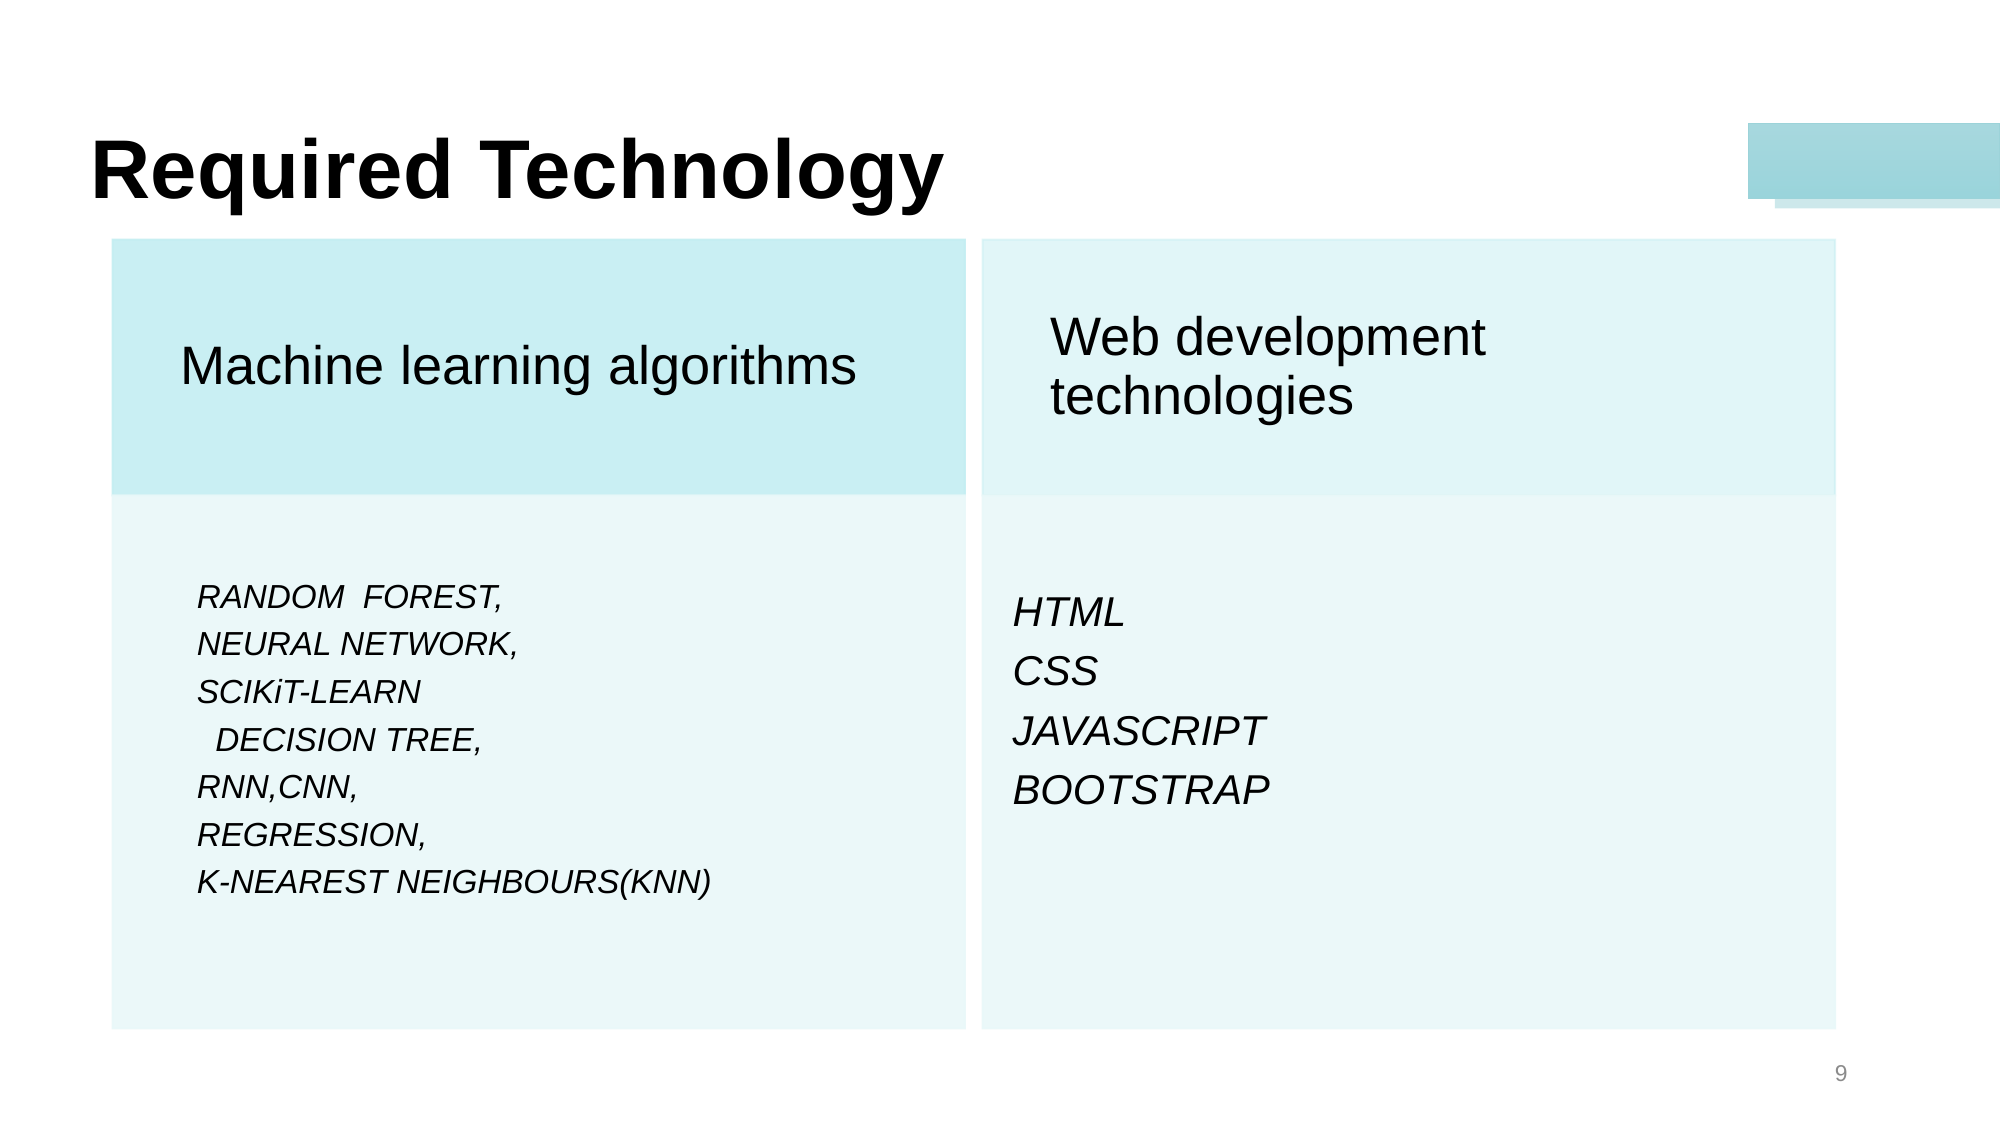

# Required Technology

Machine learning algorithms
RANDOM  FOREST,
NEURAL NETWORK,
SCIKiT-LEARN
  DECISION TREE,
RNN,CNN,
REGRESSION,
K-NEAREST NEIGHBOURS(KNN)
Web development technologies

HTML
CSS
JAVASCRIPT
BOOTSTRAP

9